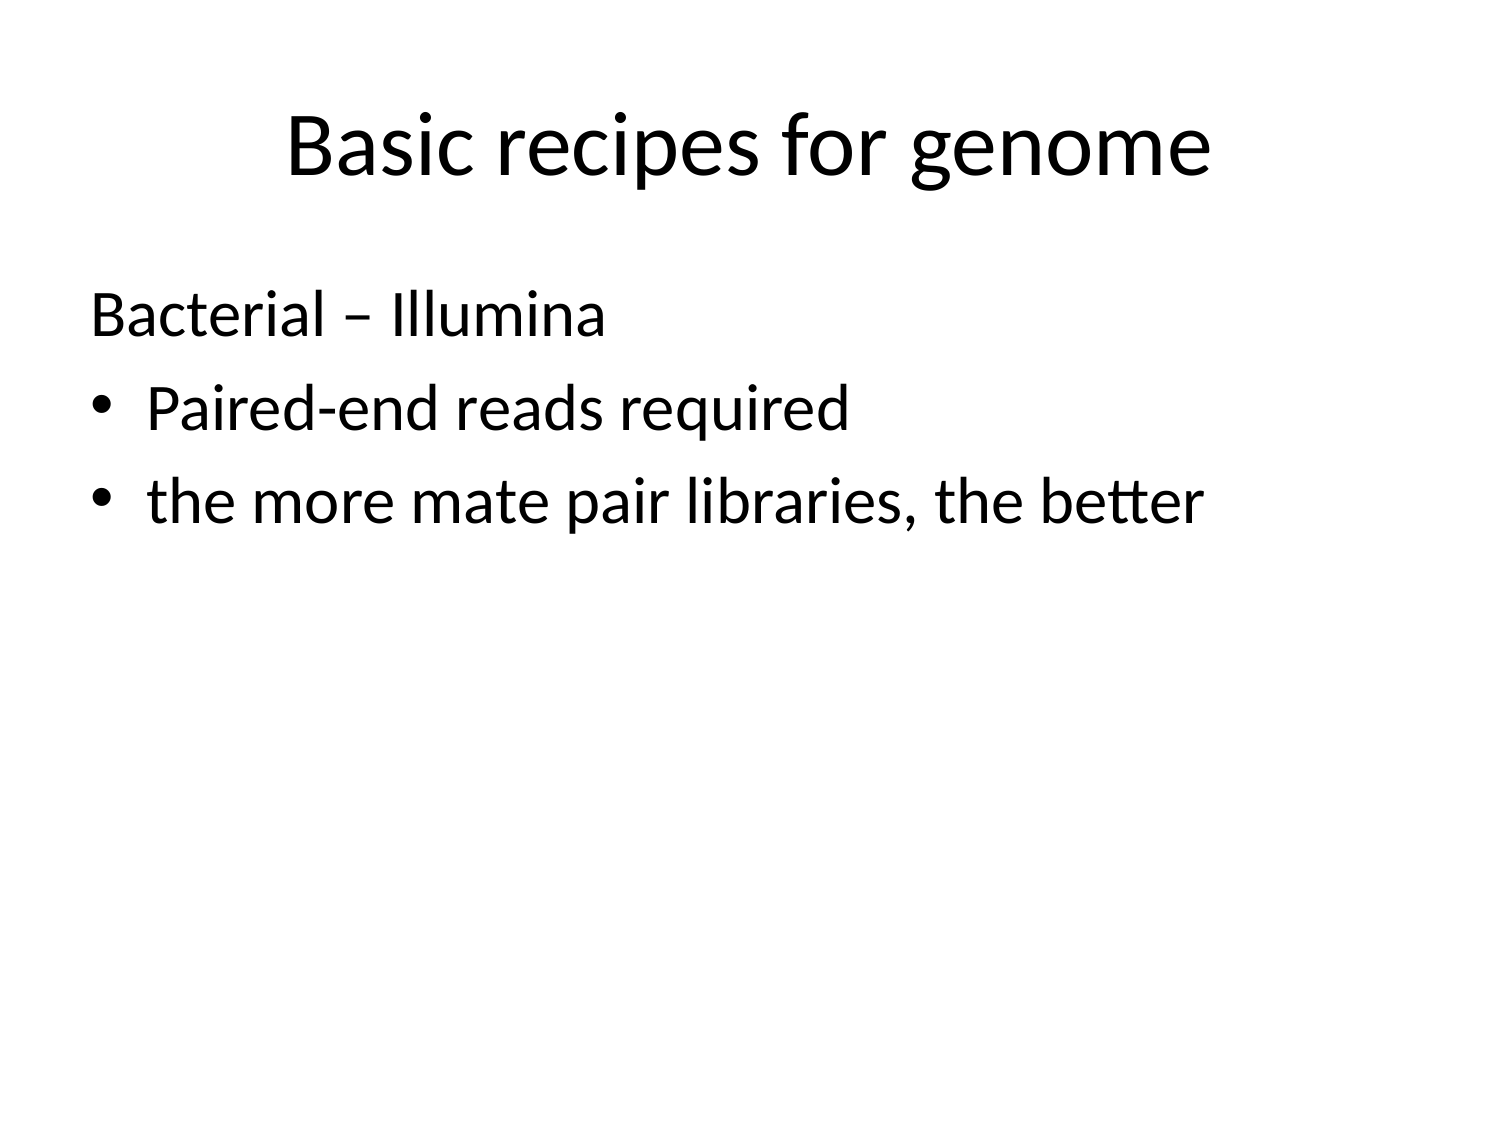

# Basic recipes for genome
Bacterial – Illumina
Paired-end reads required
the more mate pair libraries, the better